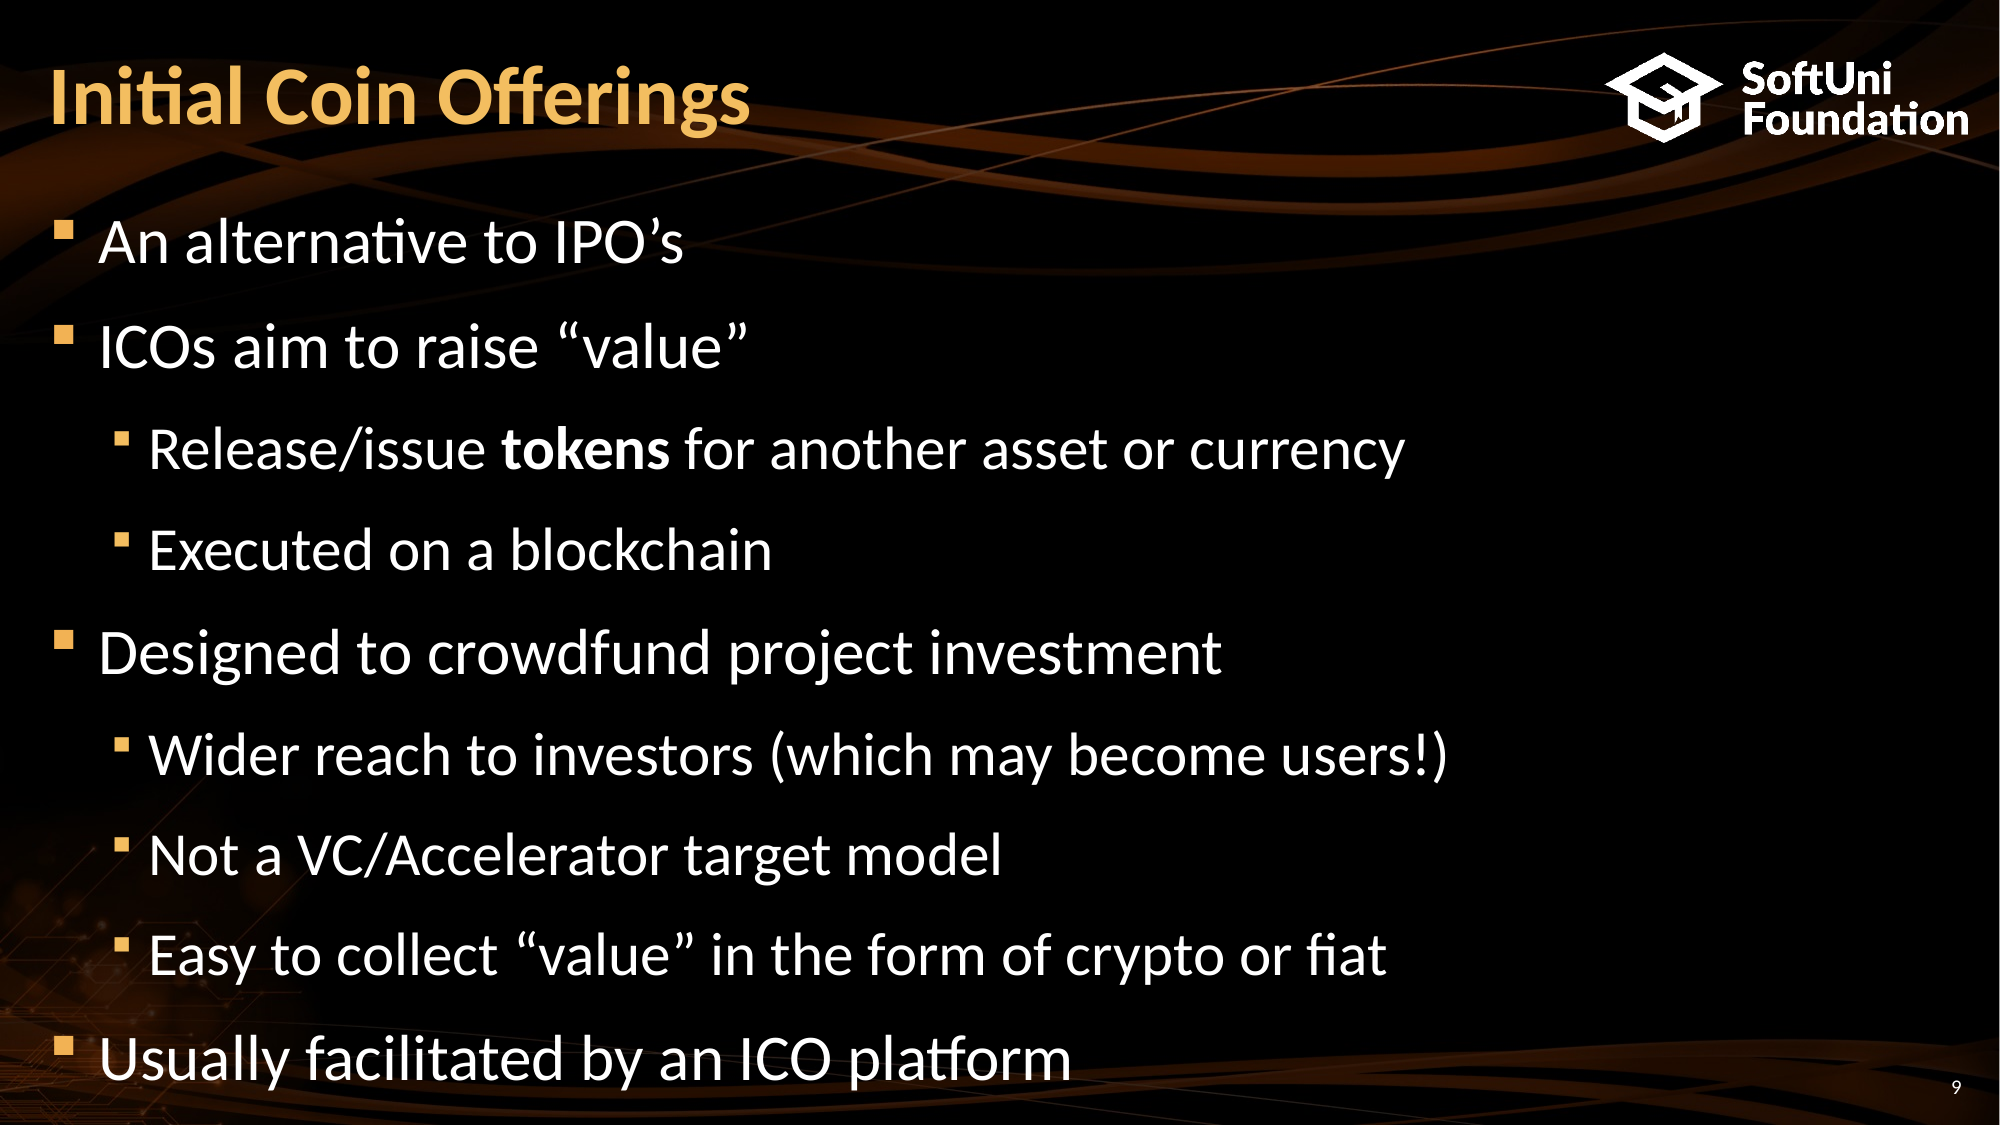

# Initial Coin Offerings
An alternative to IPO’s
ICOs aim to raise “value”
Release/issue tokens for another asset or currency
Executed on a blockchain
Designed to crowdfund project investment
Wider reach to investors (which may become users!)
Not a VC/Accelerator target model
Easy to collect “value” in the form of crypto or fiat
Usually facilitated by an ICO platform

9